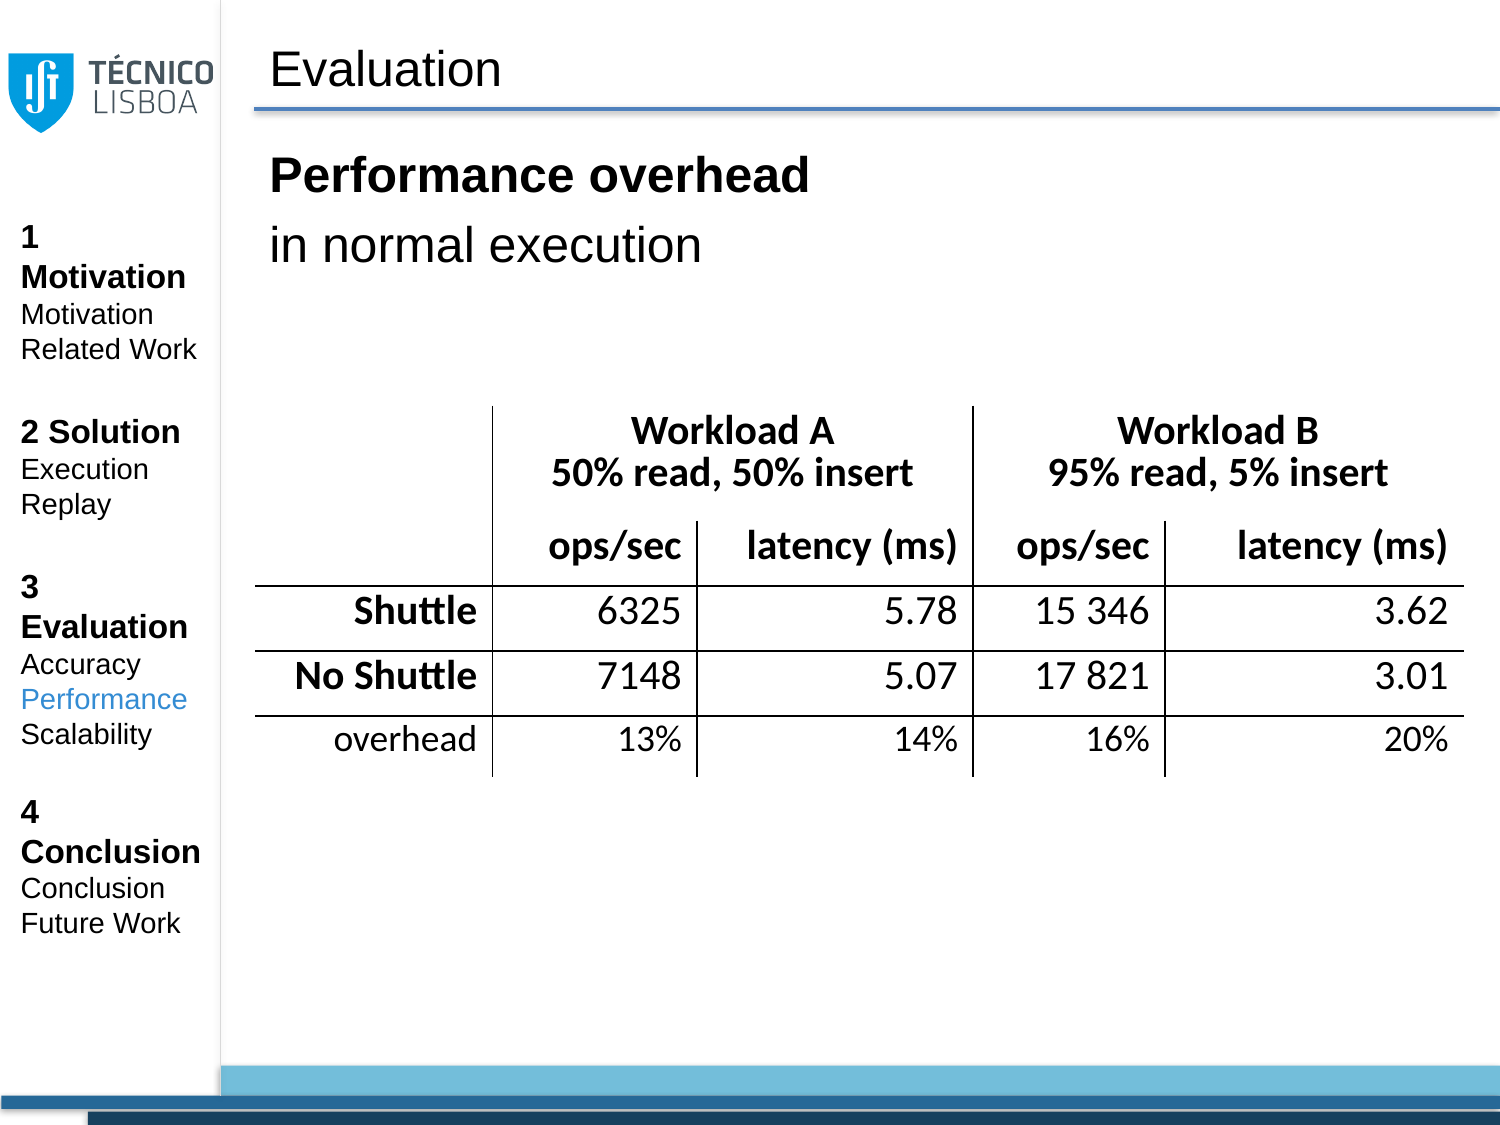

# Evaluation
Performance overhead
in normal execution
1 Motivation
Motivation
Related Work

2 Solution
Execution
Replay

3 Evaluation
Accuracy
Performance
Scalability

4 Conclusion
Conclusion
Future Work

|  | Workload A 50% read, 50% insert |  | Workload B 95% read, 5% insert |  |
| --- | --- | --- | --- | --- |
|  | ops/sec | latency (ms) | ops/sec | latency (ms) |
| Shuttle | 6325 | 5.78 | 15 346 | 3.62 |
| No Shuttle | 7148 | 5.07 | 17 821 | 3.01 |
| overhead | 13% | 14% | 16% | 20% |